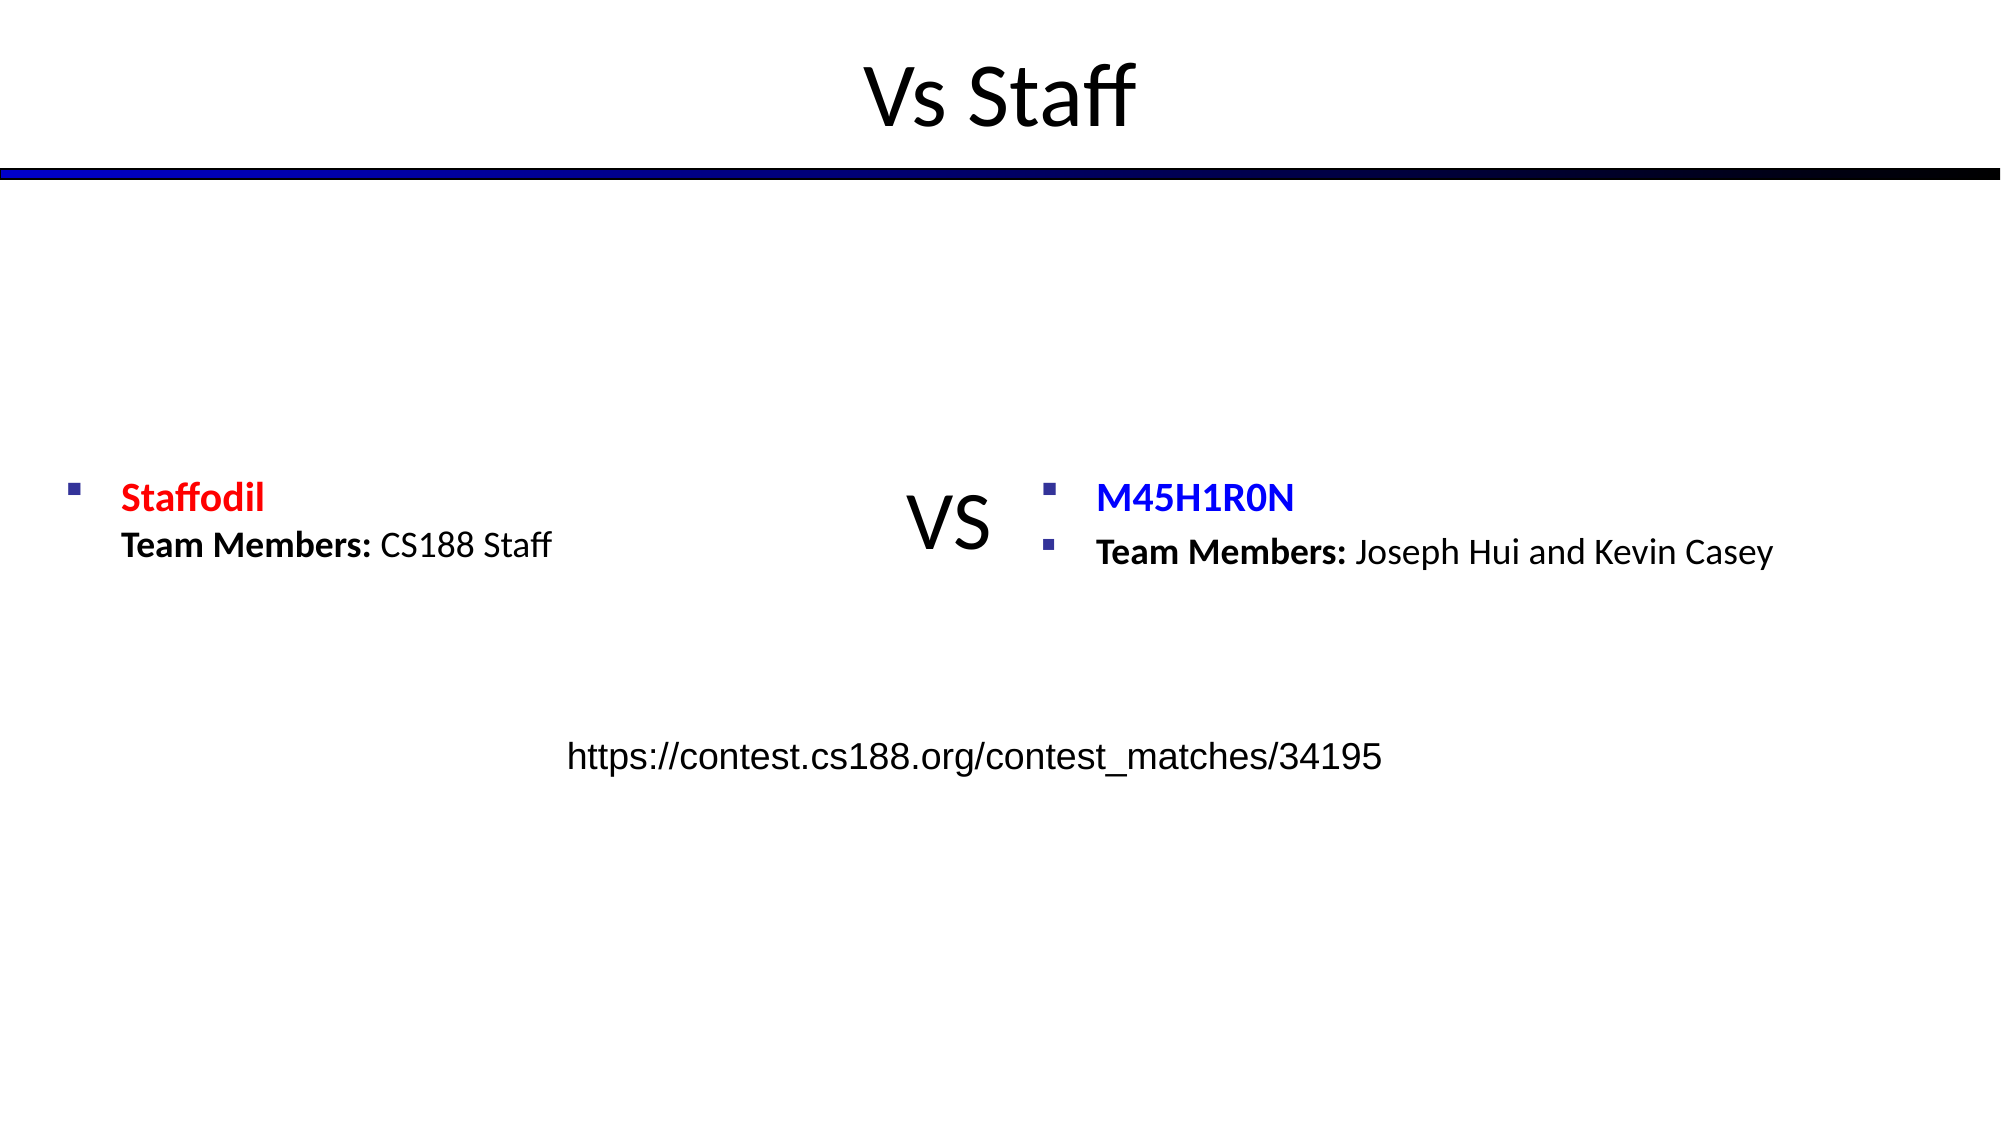

# Vs Staff
VS
Staffodil
Team Members: CS188 Staff
M45H1R0N
Team Members: Joseph Hui and Kevin Casey
https://contest.cs188.org/contest_matches/34195